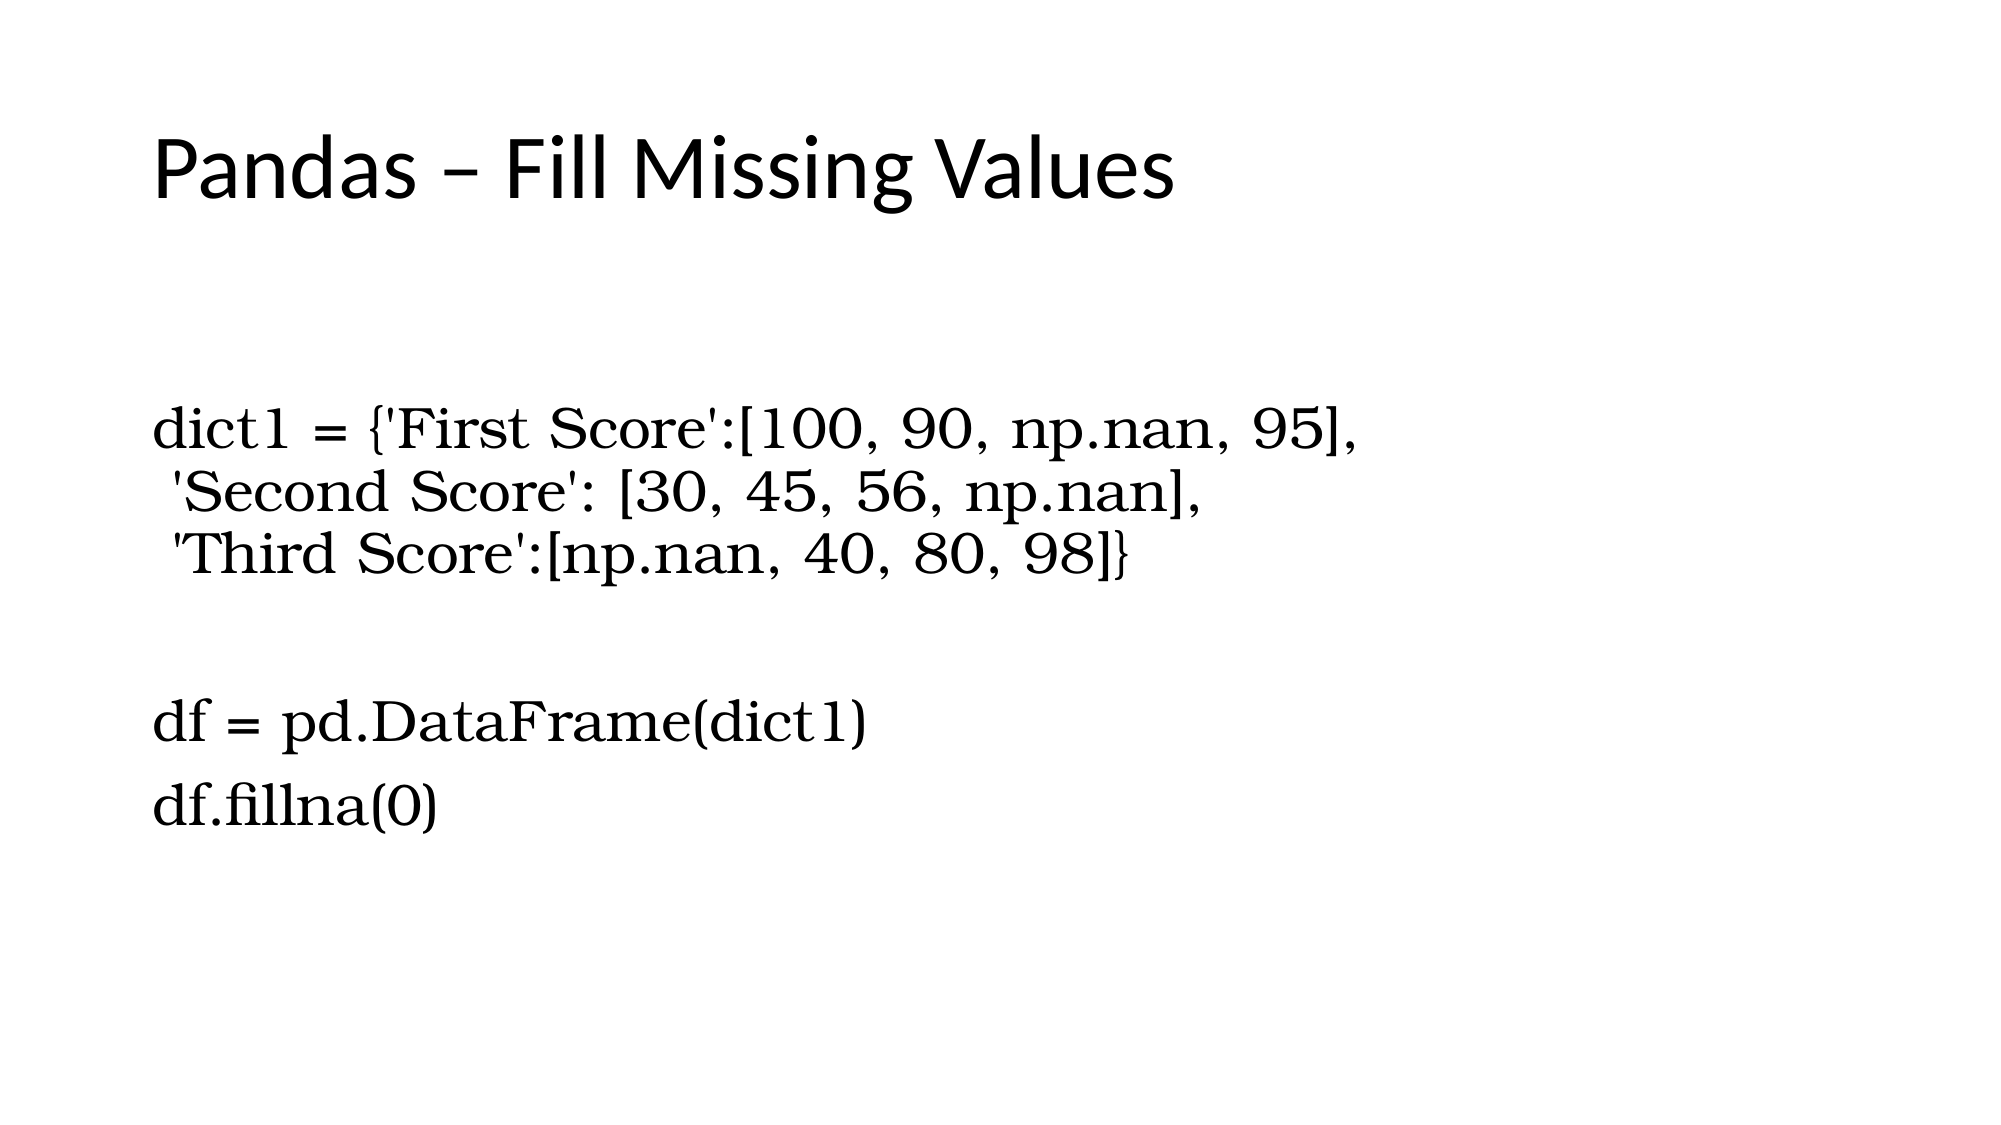

# Pandas – Fill Missing Values

dict1 = {'First Score':[100, 90, np.nan, 95], 
 'Second Score': [30, 45, 56, np.nan], 
 'Third Score':[np.nan, 40, 80, 98]}

df = pd.DataFrame(dict1)
df.fillna(0)